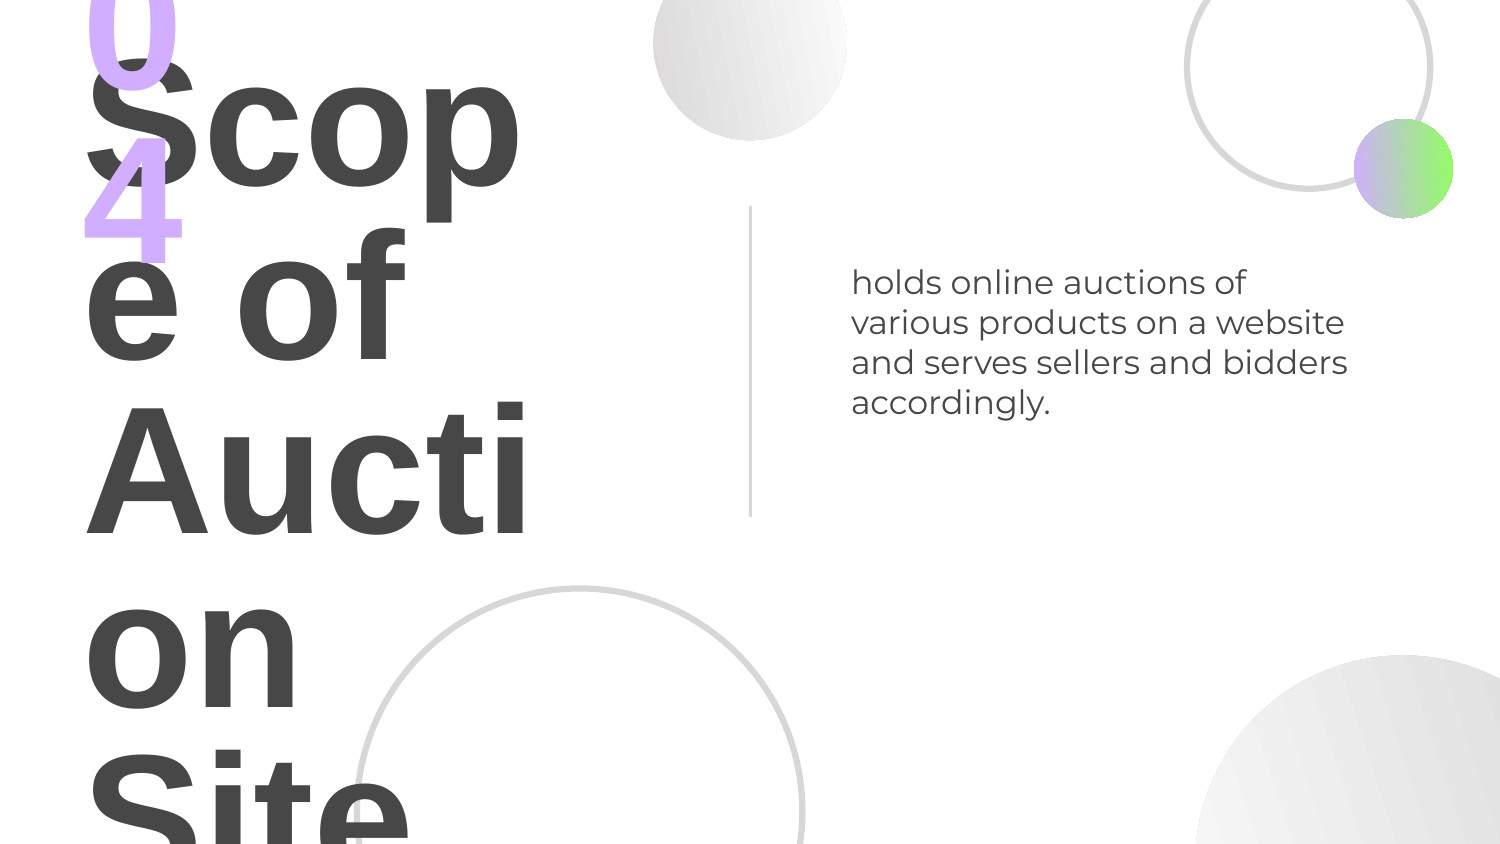

04
holds online auctions of various products on a website and serves sellers and bidders accordingly.

# Scope of Auction Site